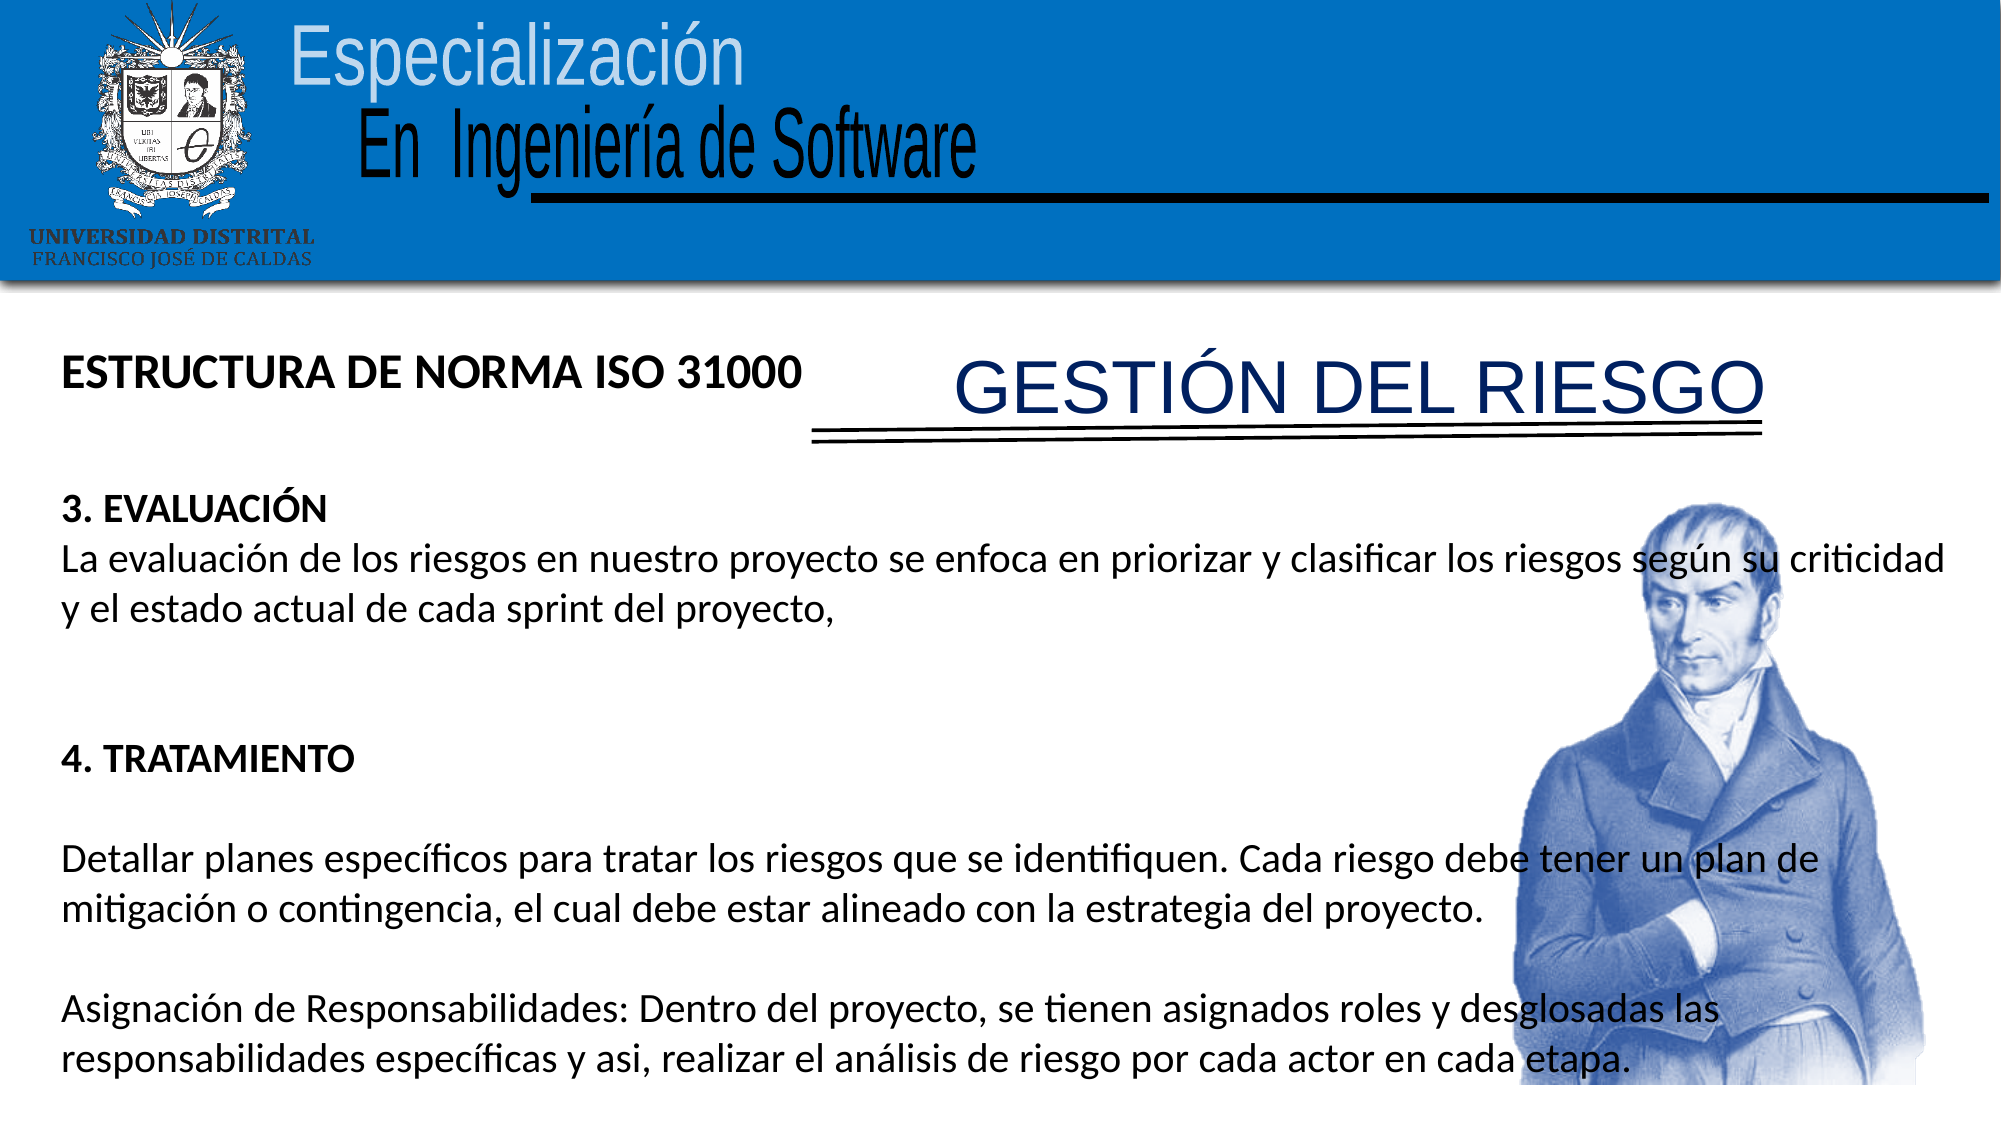

GESTIÓN DEL RIESGO
ESTRUCTURA DE NORMA ISO 31000
3. EVALUACIÓN
La evaluación de los riesgos en nuestro proyecto se enfoca en priorizar y clasificar los riesgos según su criticidad y el estado actual de cada sprint del proyecto,

4. TRATAMIENTO

Detallar planes específicos para tratar los riesgos que se identifiquen. Cada riesgo debe tener un plan de mitigación o contingencia, el cual debe estar alineado con la estrategia del proyecto.

Asignación de Responsabilidades: Dentro del proyecto, se tienen asignados roles y desglosadas las responsabilidades específicas y asi, realizar el análisis de riesgo por cada actor en cada etapa.